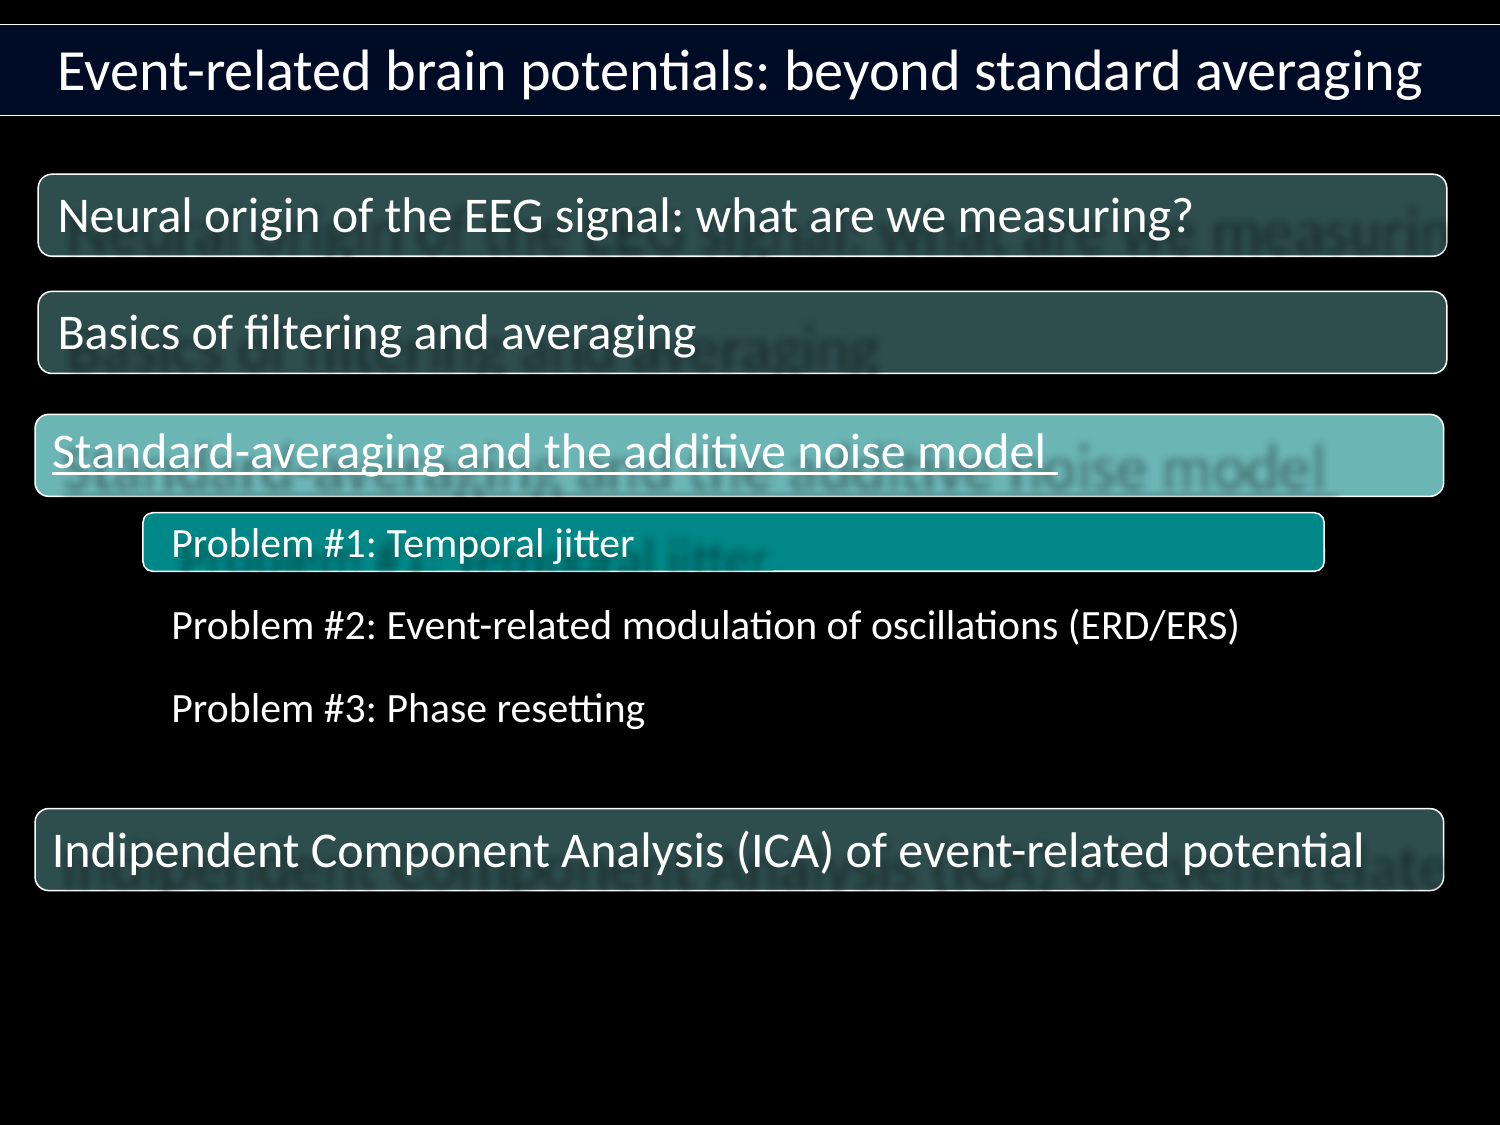

Event-related brain potentials: beyond standard averaging
  Neural origin of the EEG signal: what are we measuring?

  Basics of filtering and averaging

  Standard-averaging and the additive noise model

  Problem #1: Temporal jitter

  Problem #2: Event-related modulation of oscillations (ERD/ERS)
  Problem #3: Phase resetting
  Indipendent Component Analysis (ICA) of event-related potential